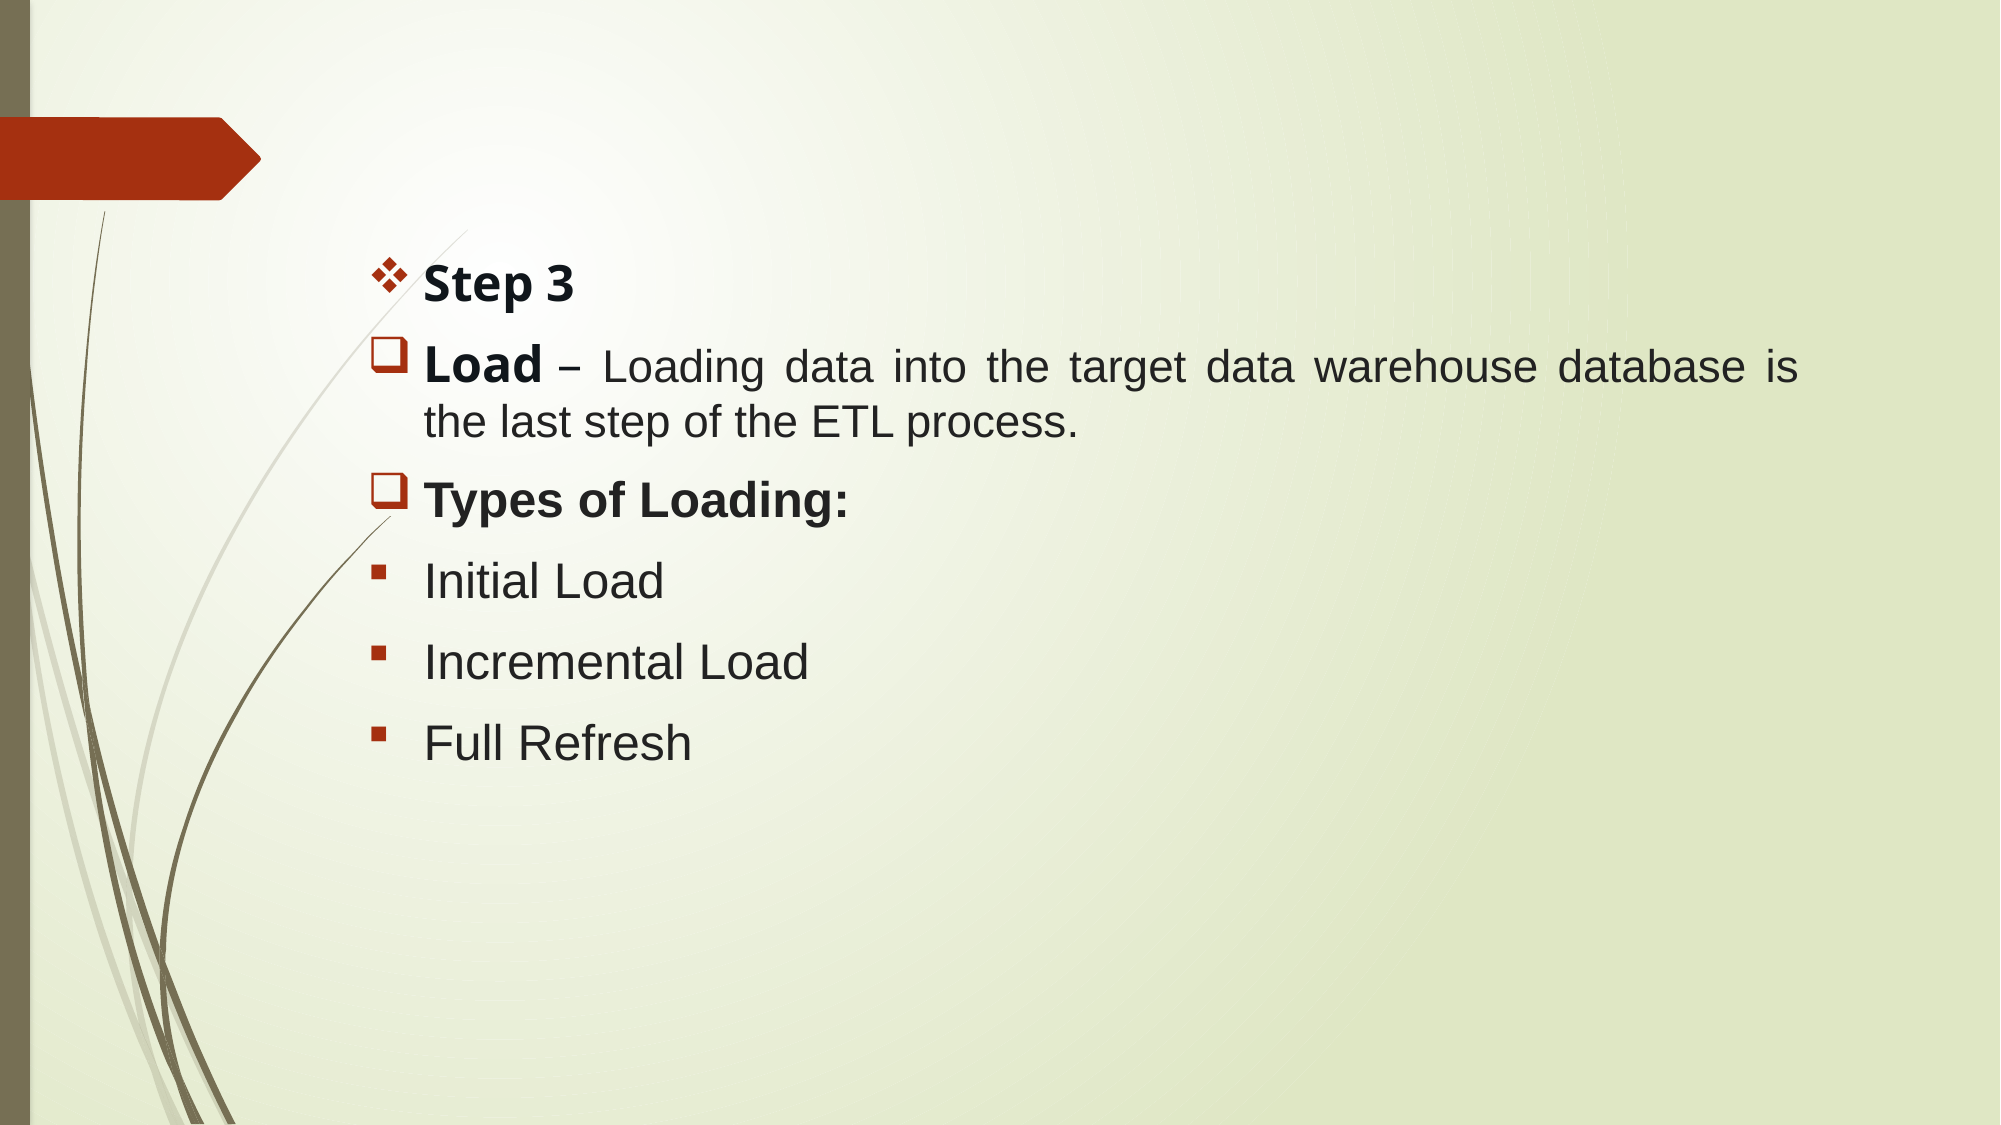

Step 3
Load – Loading data into the target data warehouse database is the last step of the ETL process.
Types of Loading:
Initial Load
Incremental Load
Full Refresh